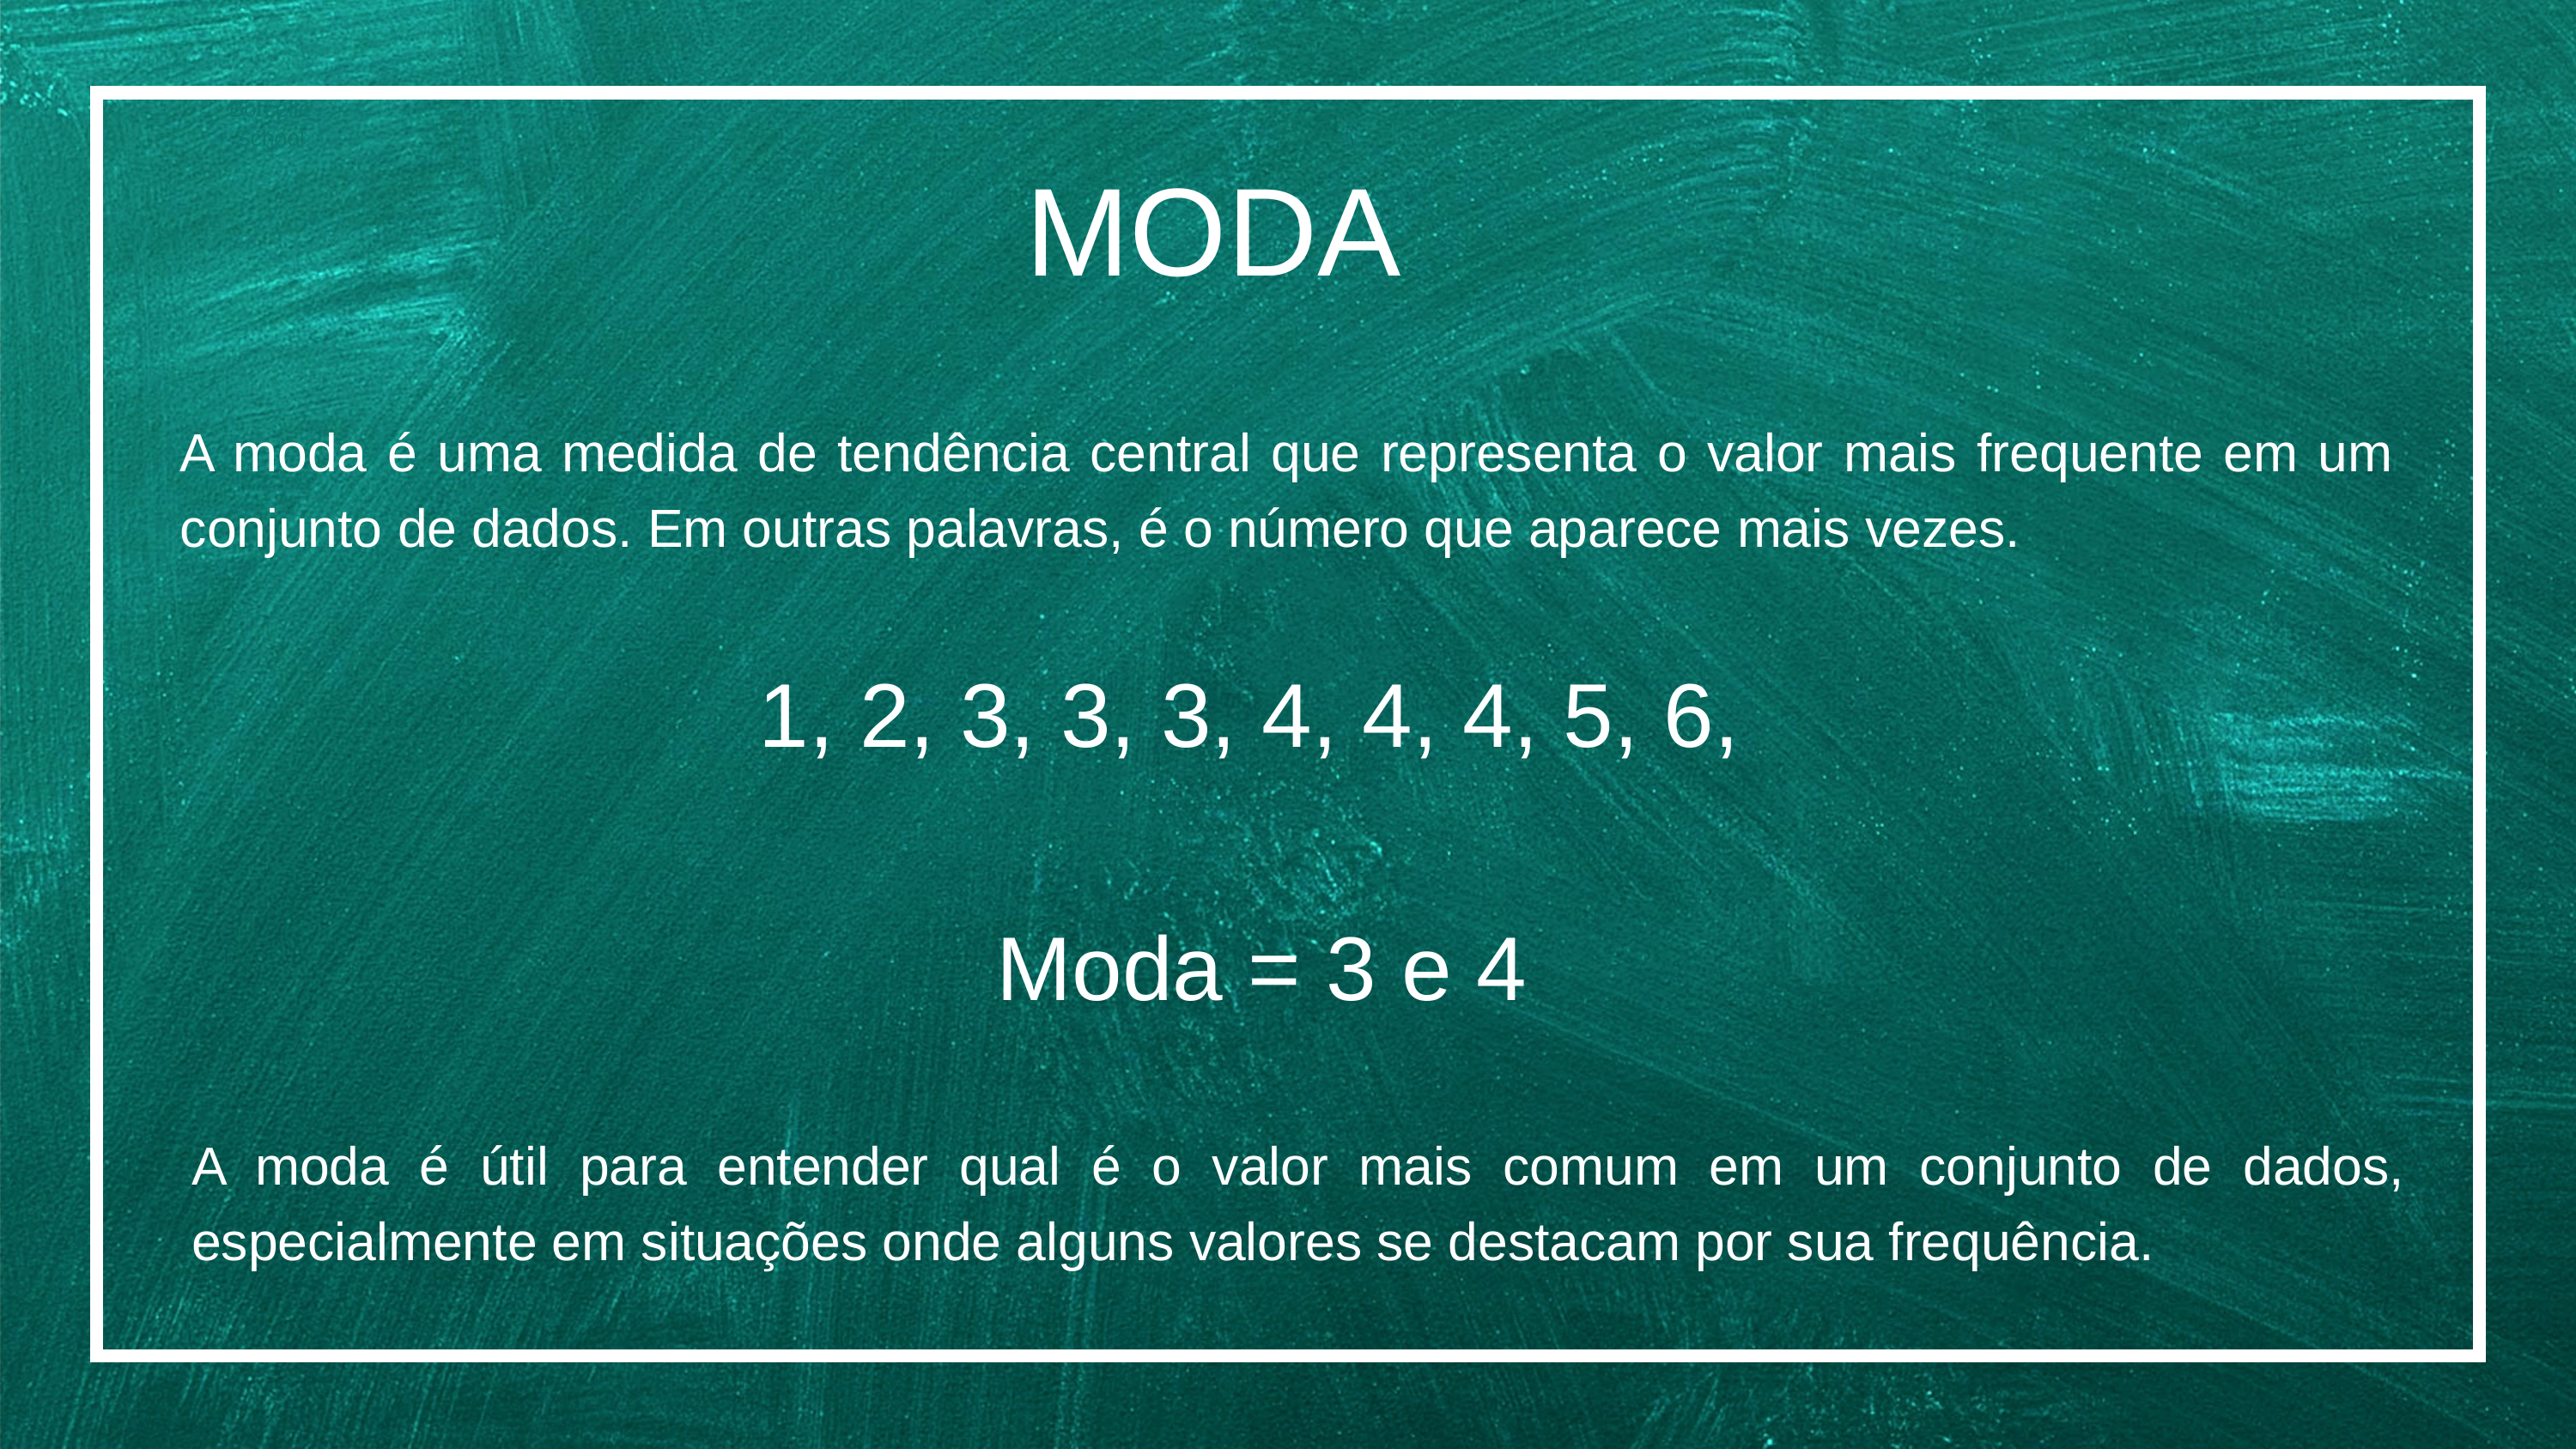

Borcelle
School
MODA
A moda é uma medida de tendência central que representa o valor mais frequente em um conjunto de dados. Em outras palavras, é o número que aparece mais vezes.
1, 2, 3, 3, 3, 4, 4, 4, 5, 6,

Moda = 3 e 4

A moda é útil para entender qual é o valor mais comum em um conjunto de dados, especialmente em situações onde alguns valores se destacam por sua frequência.